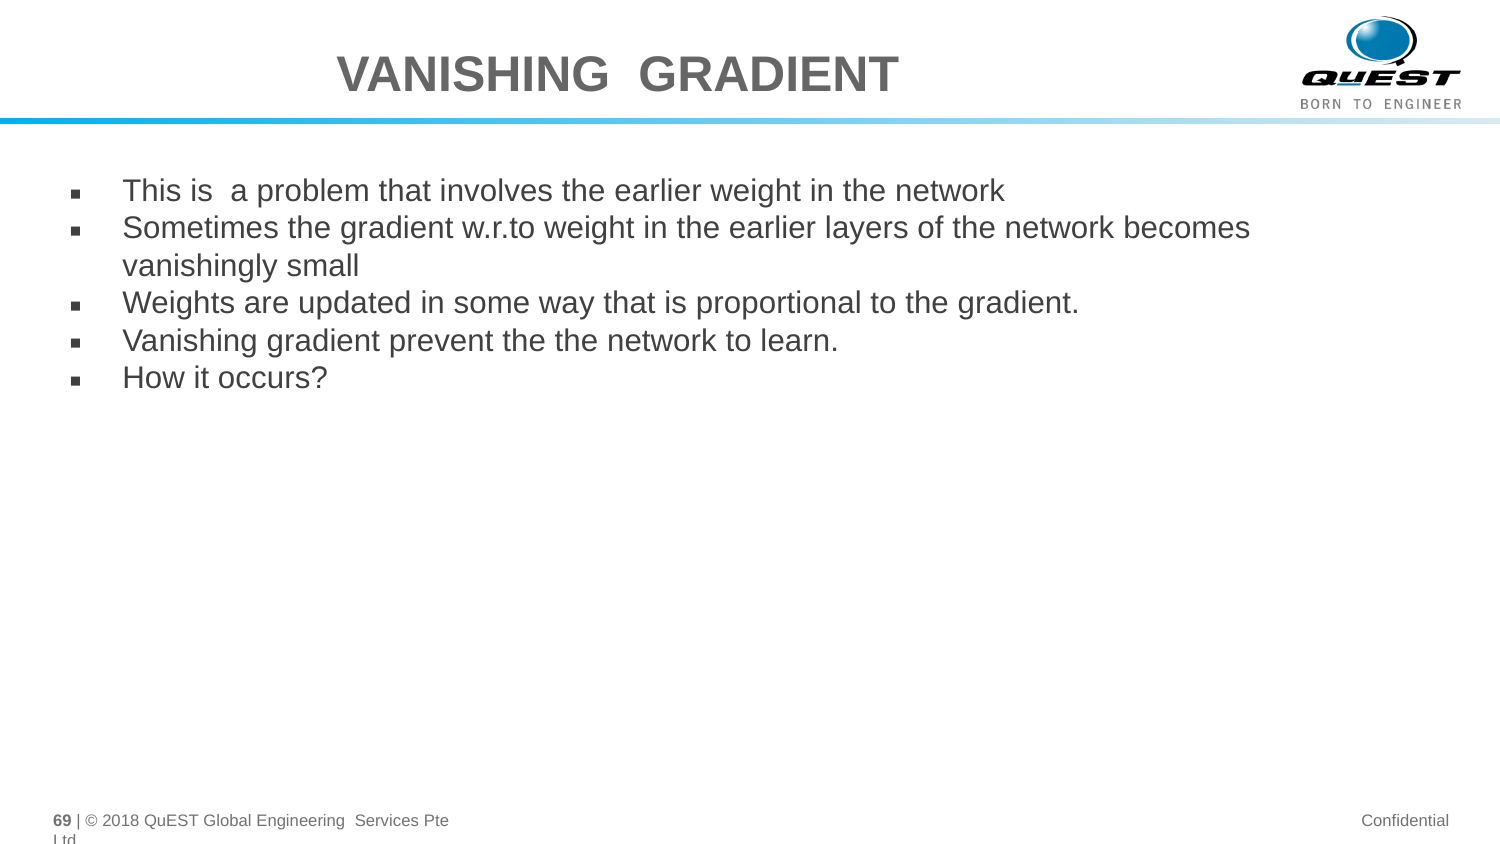

# VANISHING  GRADIENT
This is  a problem that involves the earlier weight in the network
Sometimes the gradient w.r.to weight in the earlier layers of the network becomes vanishingly small
Weights are updated in some way that is proportional to the gradient.
Vanishing gradient prevent the the network to learn.
How it occurs?